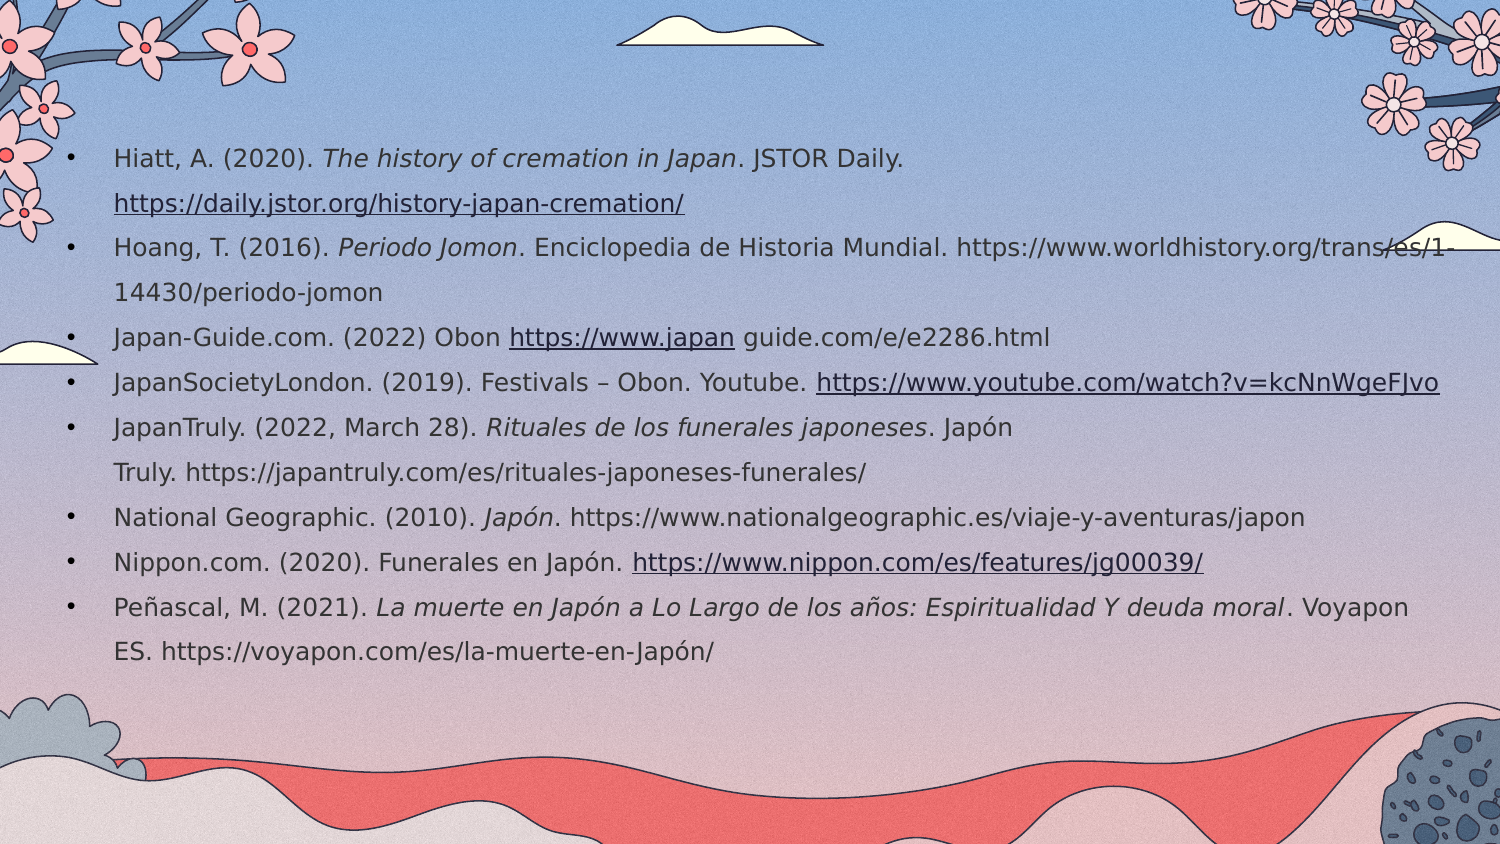

Hiatt, A. (2020). The history of cremation in Japan. JSTOR Daily. https://daily.jstor.org/history-japan-cremation/
Hoang, T. (2016). Periodo Jomon. Enciclopedia de Historia Mundial. https://www.worldhistory.org/trans/es/1-14430/periodo-jomon
Japan-Guide.com. (2022) Obon https://www.japan guide.com/e/e2286.html
JapanSocietyLondon. (2019). Festivals – Obon. Youtube. https://www.youtube.com/watch?v=kcNnWgeFJvo
JapanTruly. (2022, March 28). Rituales de los funerales japoneses. Japón Truly. https://japantruly.com/es/rituales-japoneses-funerales/
National Geographic. (2010). Japón. https://www.nationalgeographic.es/viaje-y-aventuras/japon
Nippon.com. (2020). Funerales en Japón. https://www.nippon.com/es/features/jg00039/
Peñascal, M. (2021). La muerte en Japón a Lo Largo de los años: Espiritualidad Y deuda moral. Voyapon ES. https://voyapon.com/es/la-muerte-en-Japón/